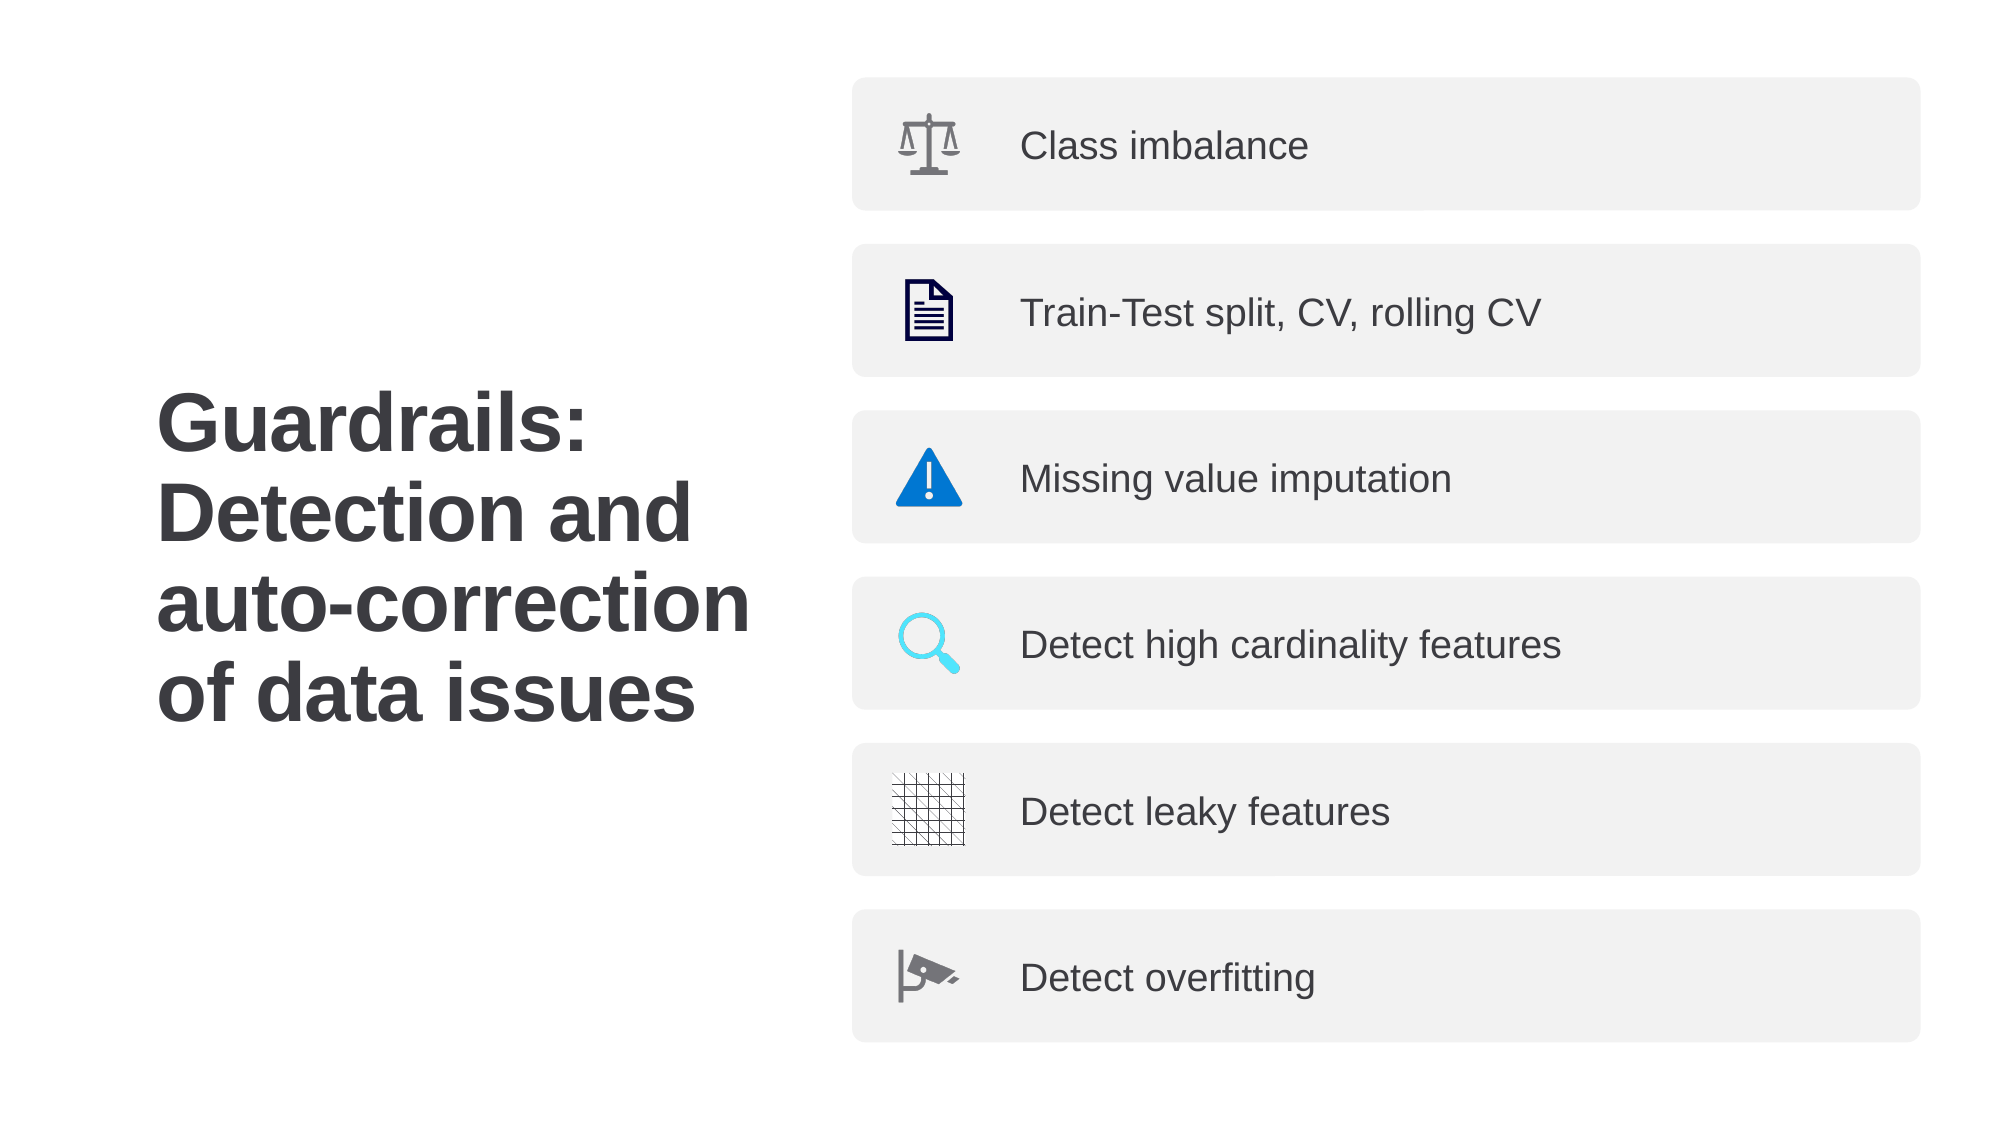

Class imbalance
Train-Test split, CV, rolling CV
Missing value imputation
Detect high cardinality features
Detect leaky features
Detect overfitting
# Guardrails: Detection and auto-correction of data issues